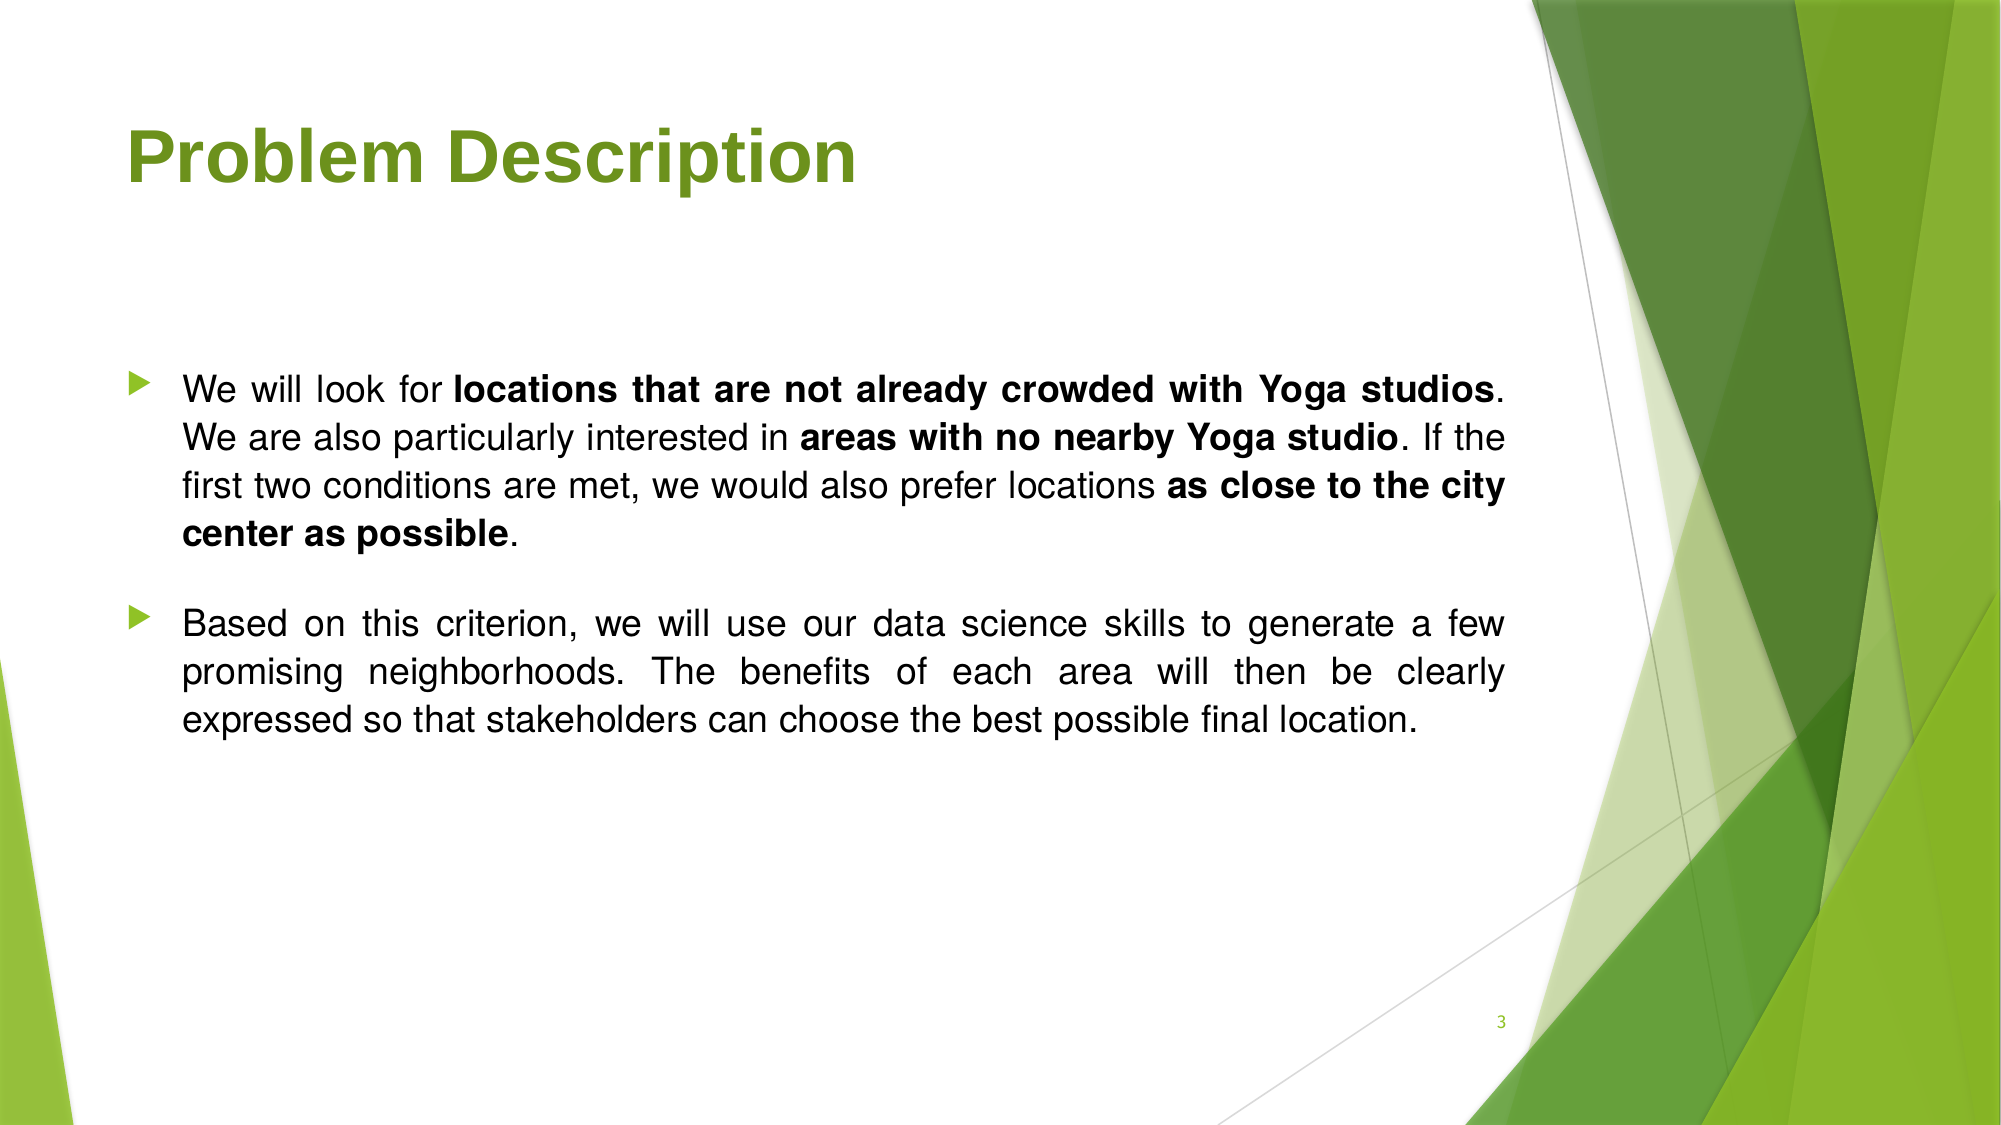

# Problem Description
We will look for locations that are not already crowded with Yoga studios. We are also particularly interested in areas with no nearby Yoga studio. If the first two conditions are met, we would also prefer locations as close to the city center as possible.
Based on this criterion, we will use our data science skills to generate a few promising neighborhoods. The benefits of each area will then be clearly expressed so that stakeholders can choose the best possible final location.

3